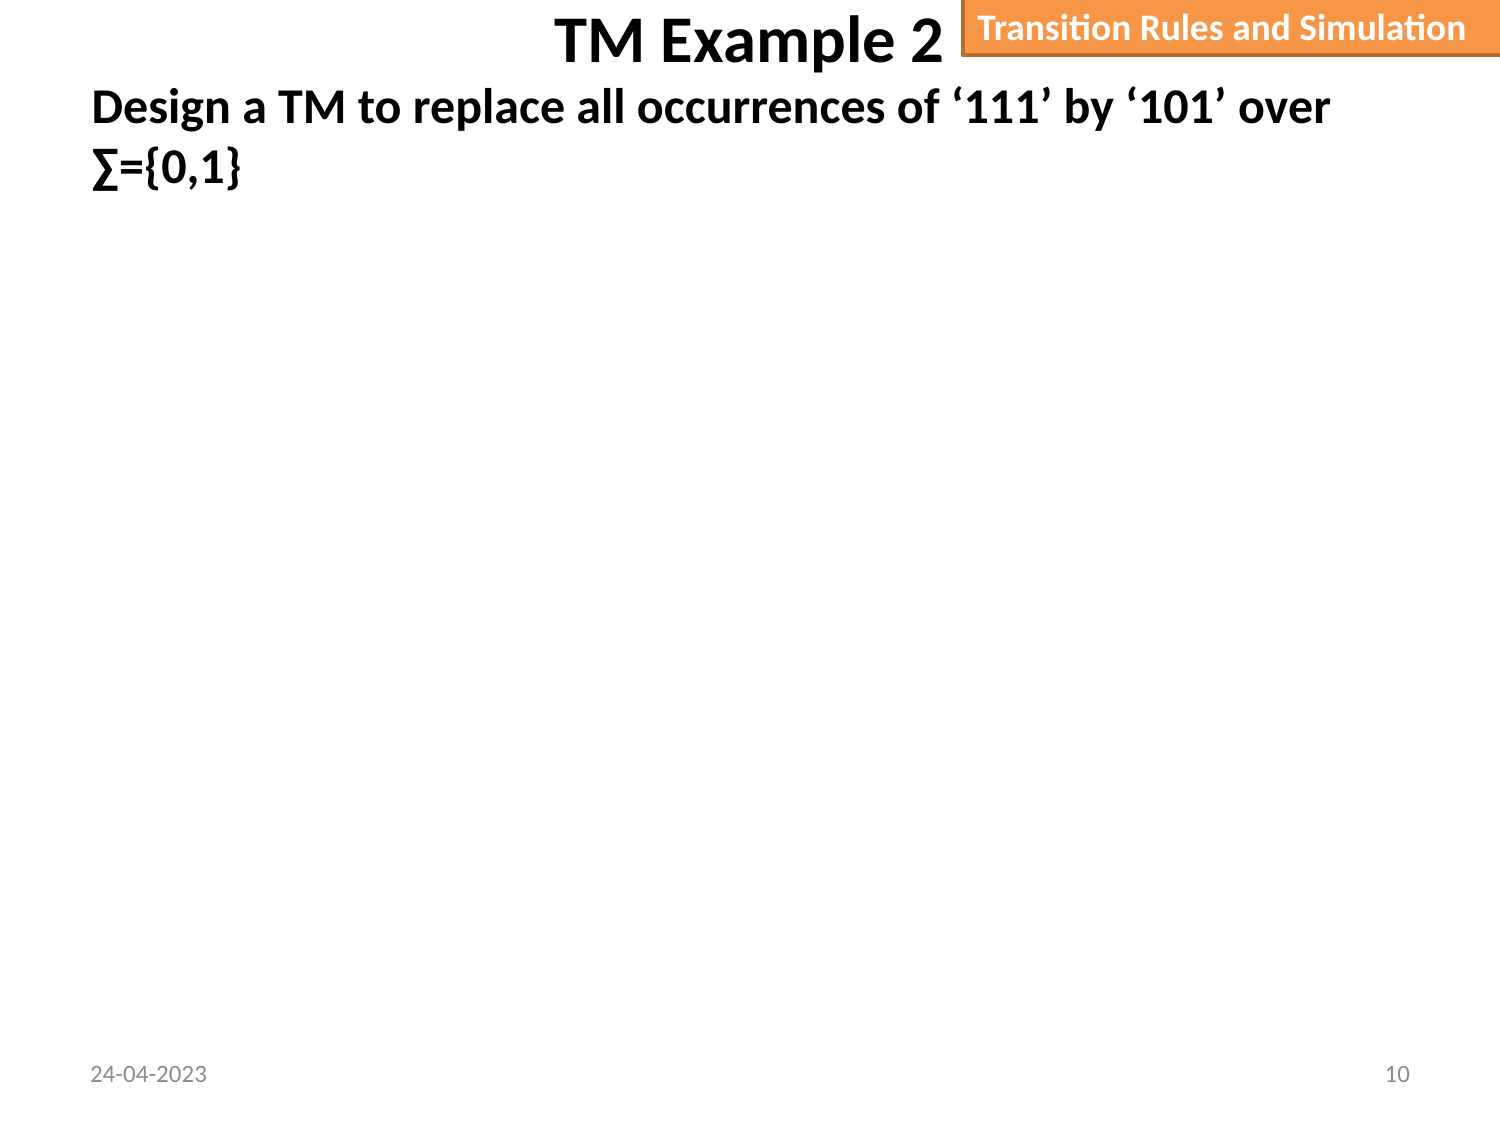

# TM Example 2
Transition Rules and Simulation
Design a TM to replace all occurrences of ‘111’ by ‘101’ over ∑={0,1}

24-04-2023
10